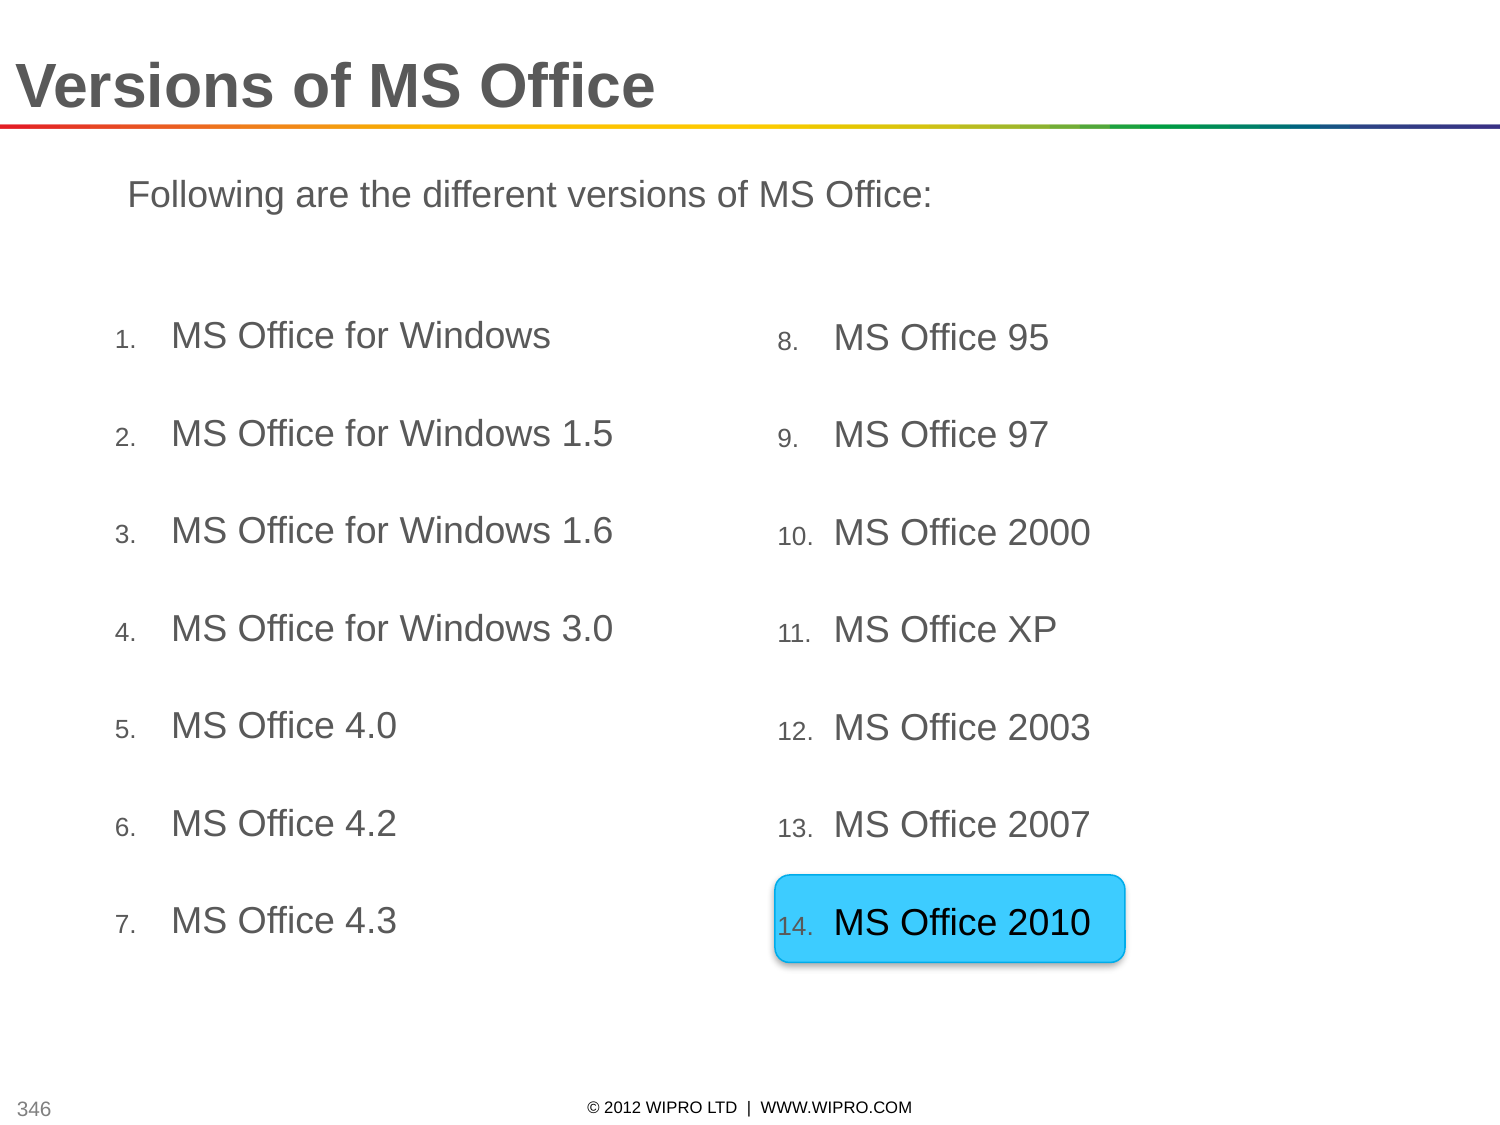

Versions of MS Office
Following are the different versions of MS Office:
MS Office for Windows
MS Office for Windows 1.5
MS Office for Windows 1.6
MS Office for Windows 3.0
MS Office 4.0
MS Office 4.2
MS Office 4.3
MS Office 95
MS Office 97
MS Office 2000
MS Office XP
MS Office 2003
MS Office 2007
MS Office 2010